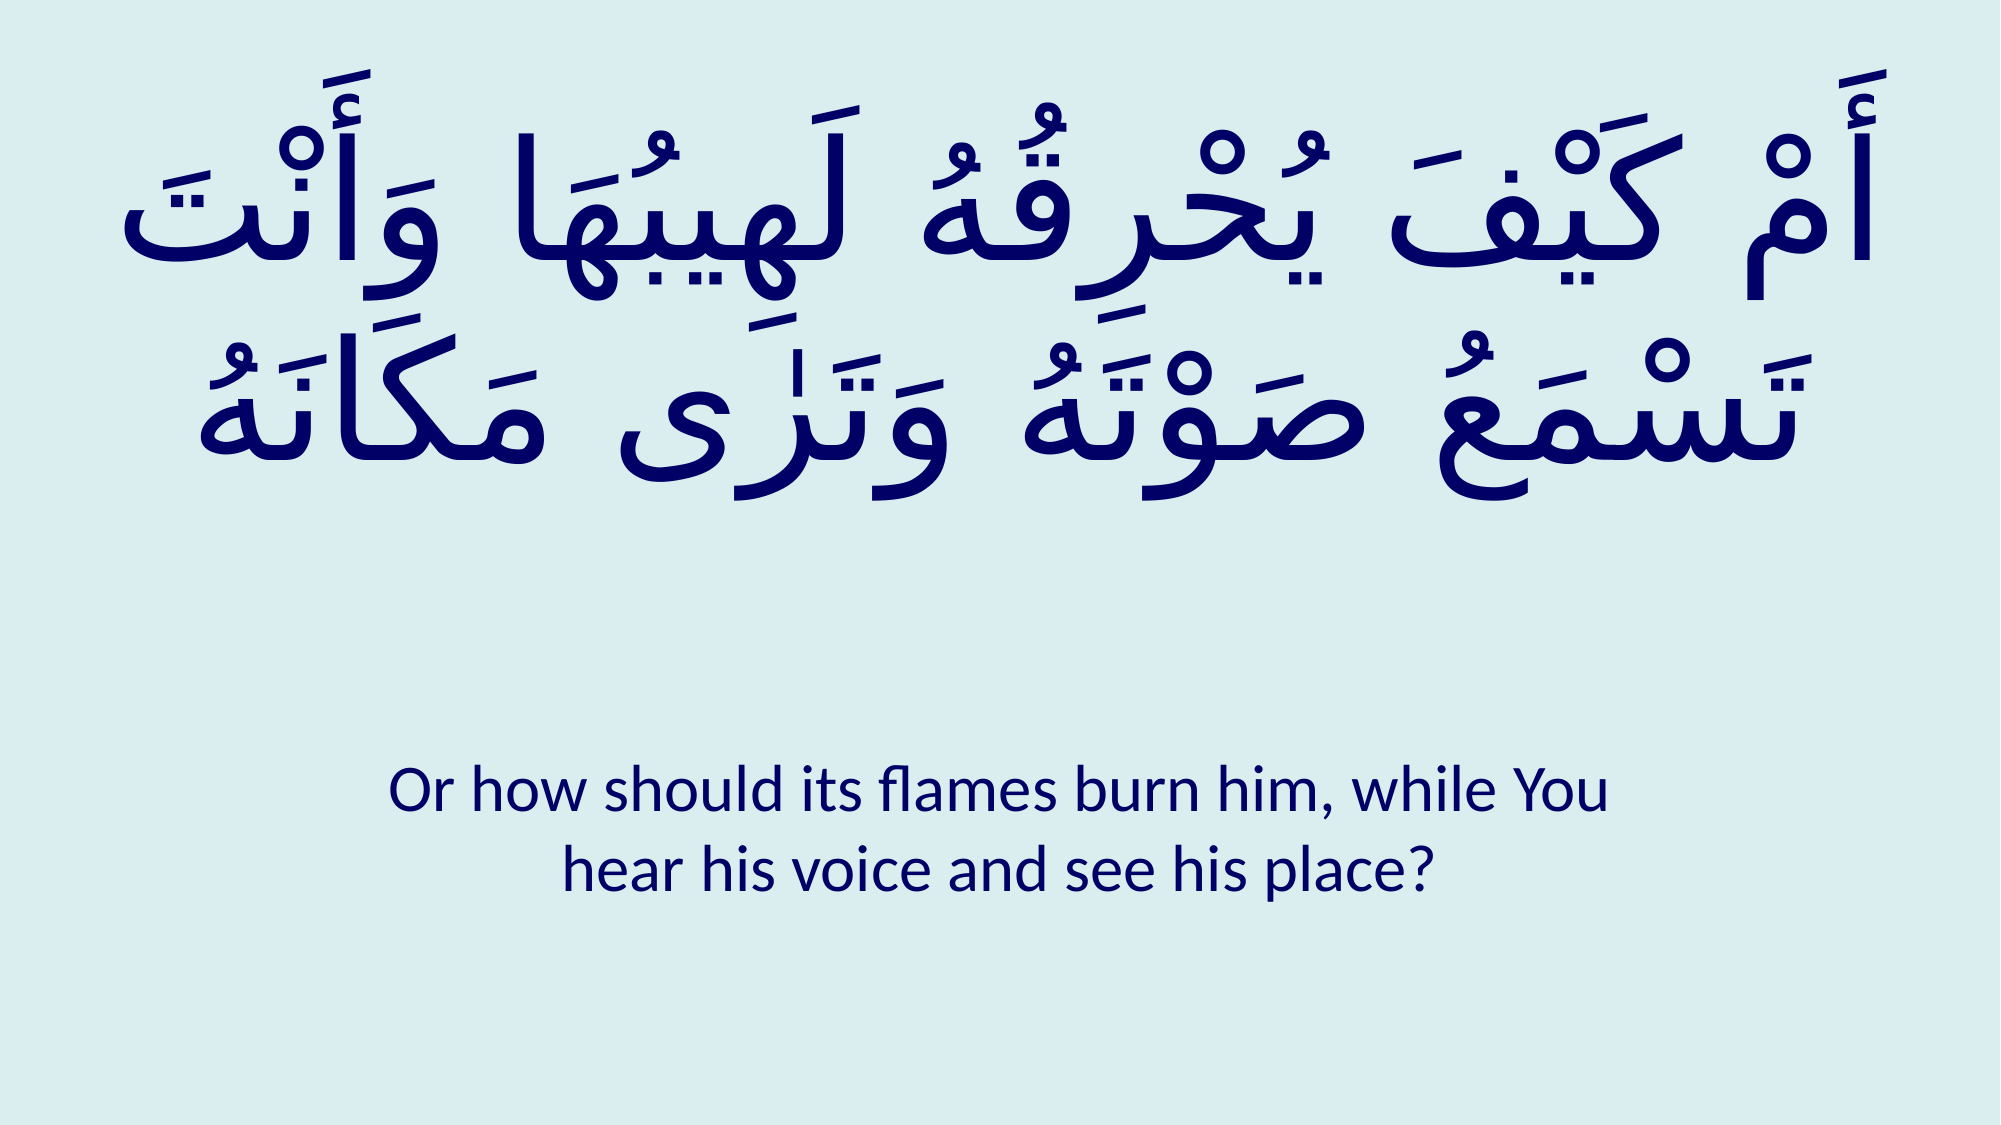

# أَمْ كَیْفَ يُحْرِقُهُ لَهِیبُهَا وَأَنْتَ تَسْمَعُ صَوْتَهُ وَتَرٰی مَكَانَهُ
Or how should its flames burn him, while You hear his voice and see his place?